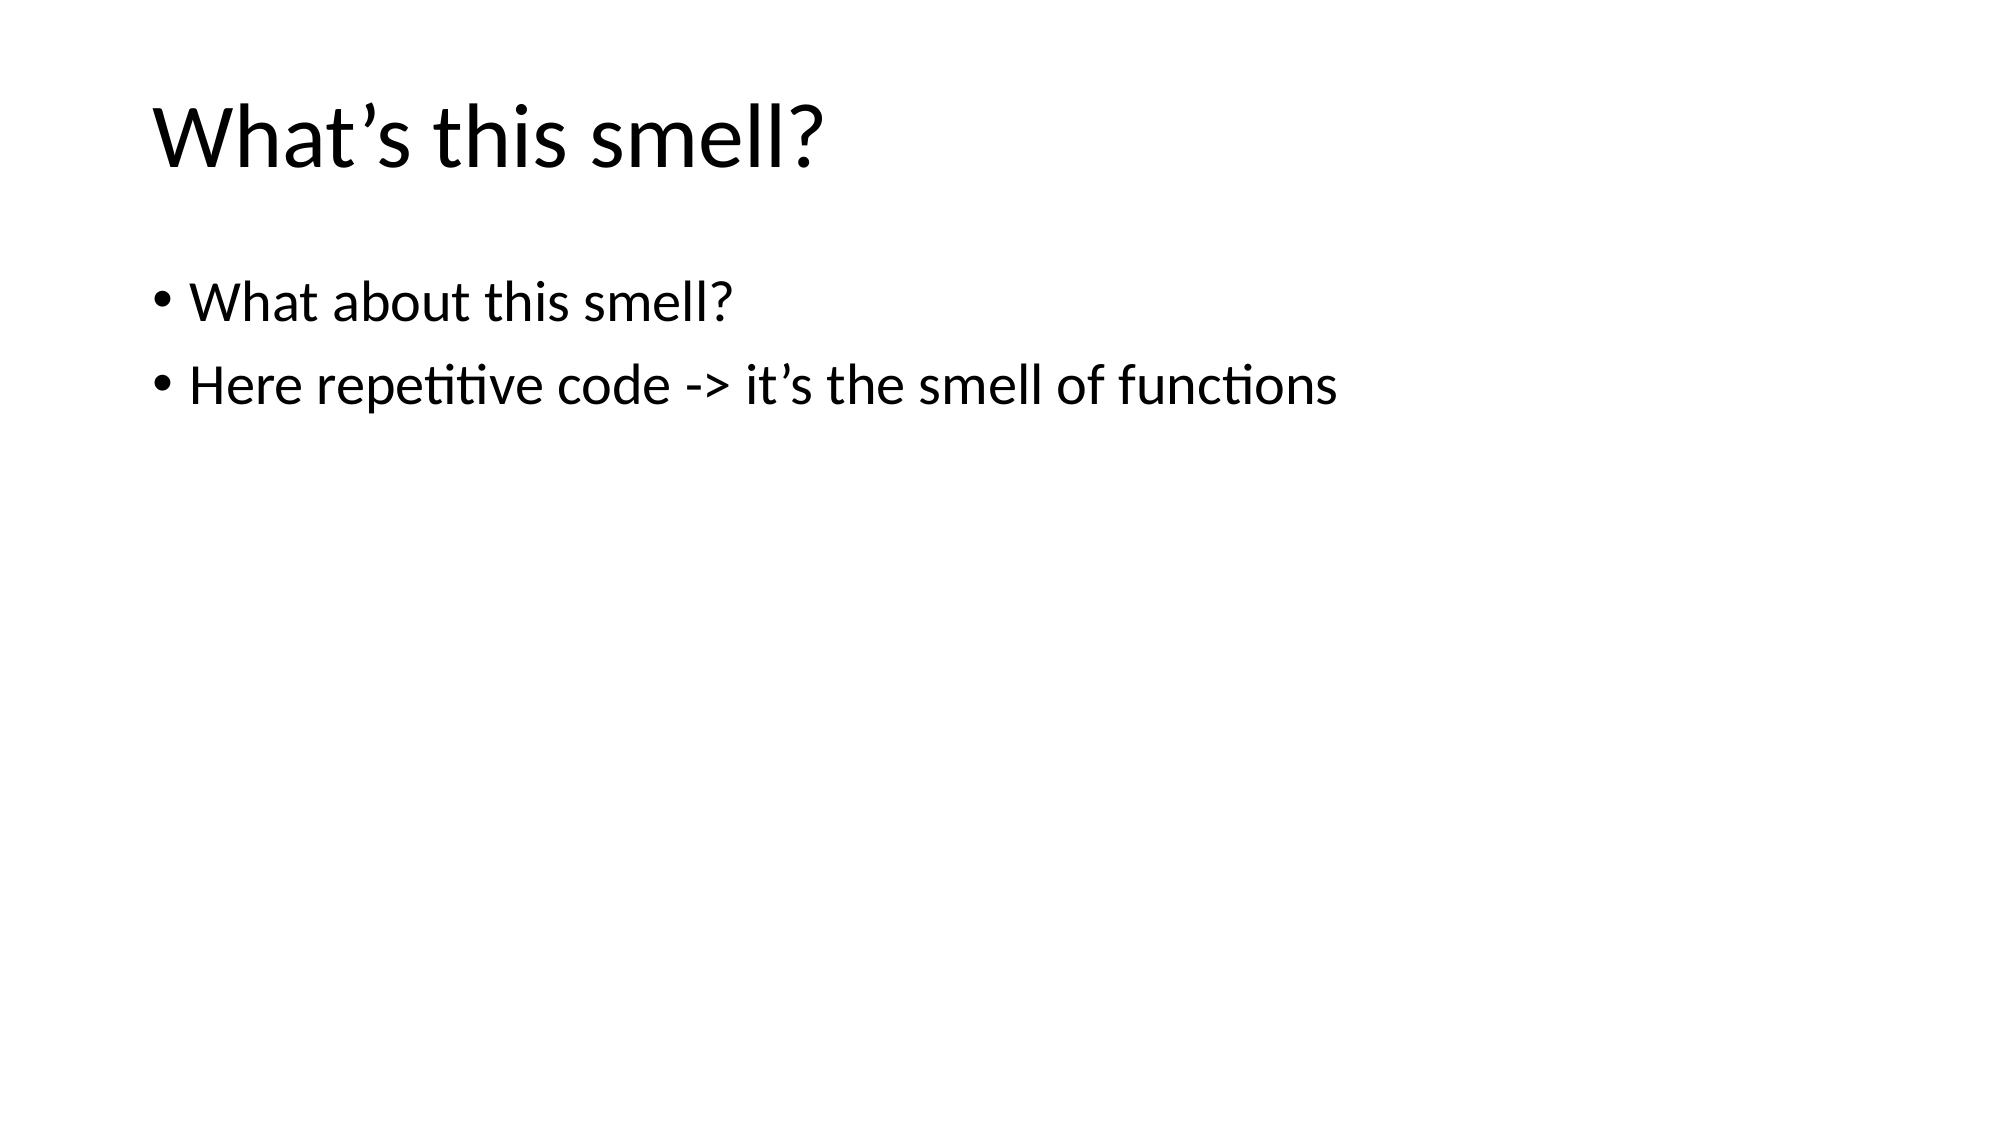

# What’s this smell?
What about this smell?
Here repetitive code -> it’s the smell of functions